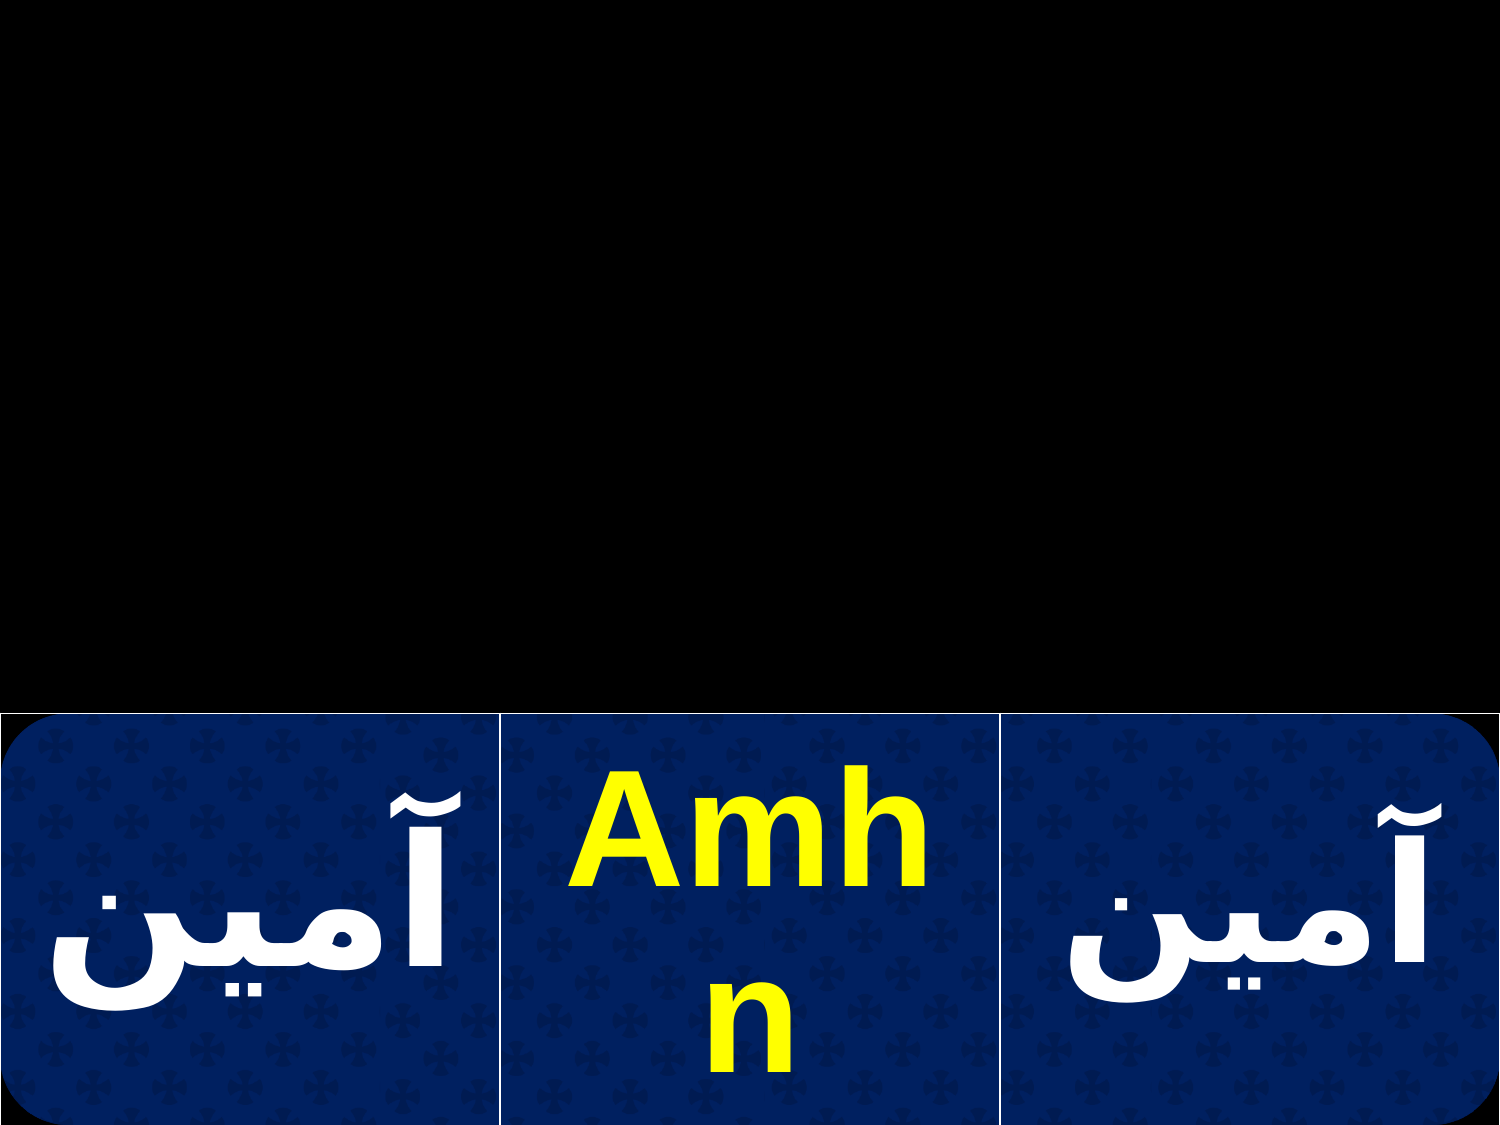

| آمين | Amhn | آمين |
| --- | --- | --- |